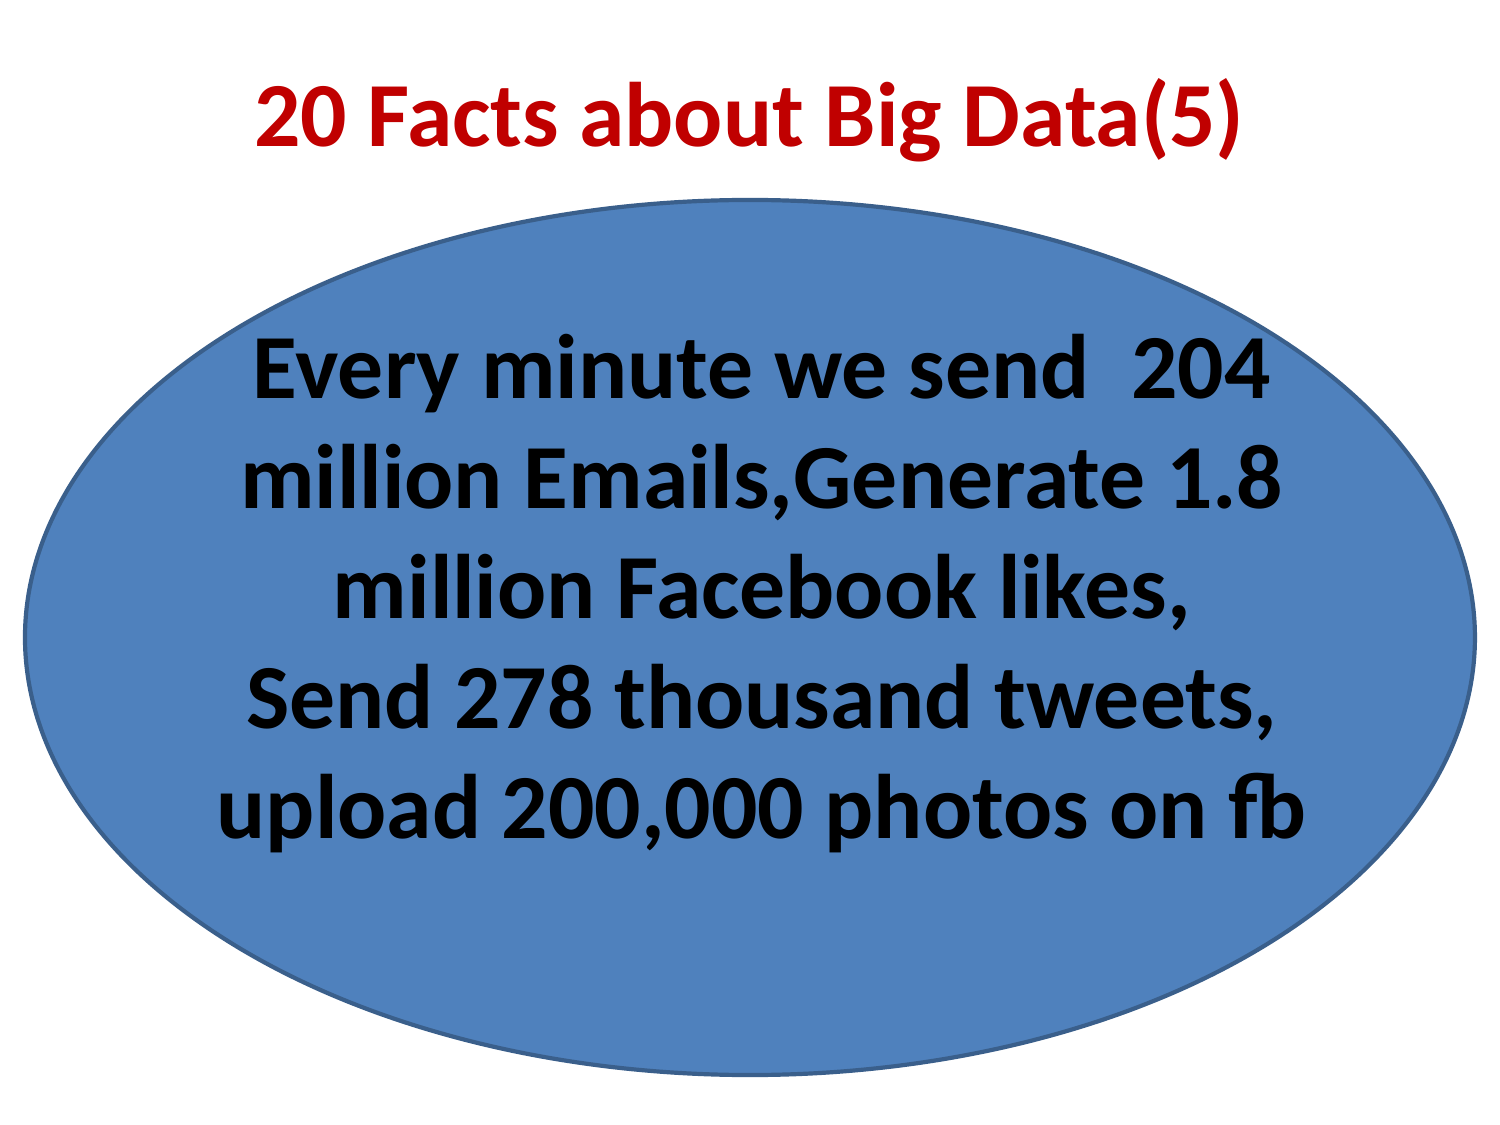

# 20 Facts about Big Data(5)

Every minute we send  204 million Emails,Generate 1.8 million Facebook likes,
Send 278 thousand tweets, upload 200,000 photos on fb